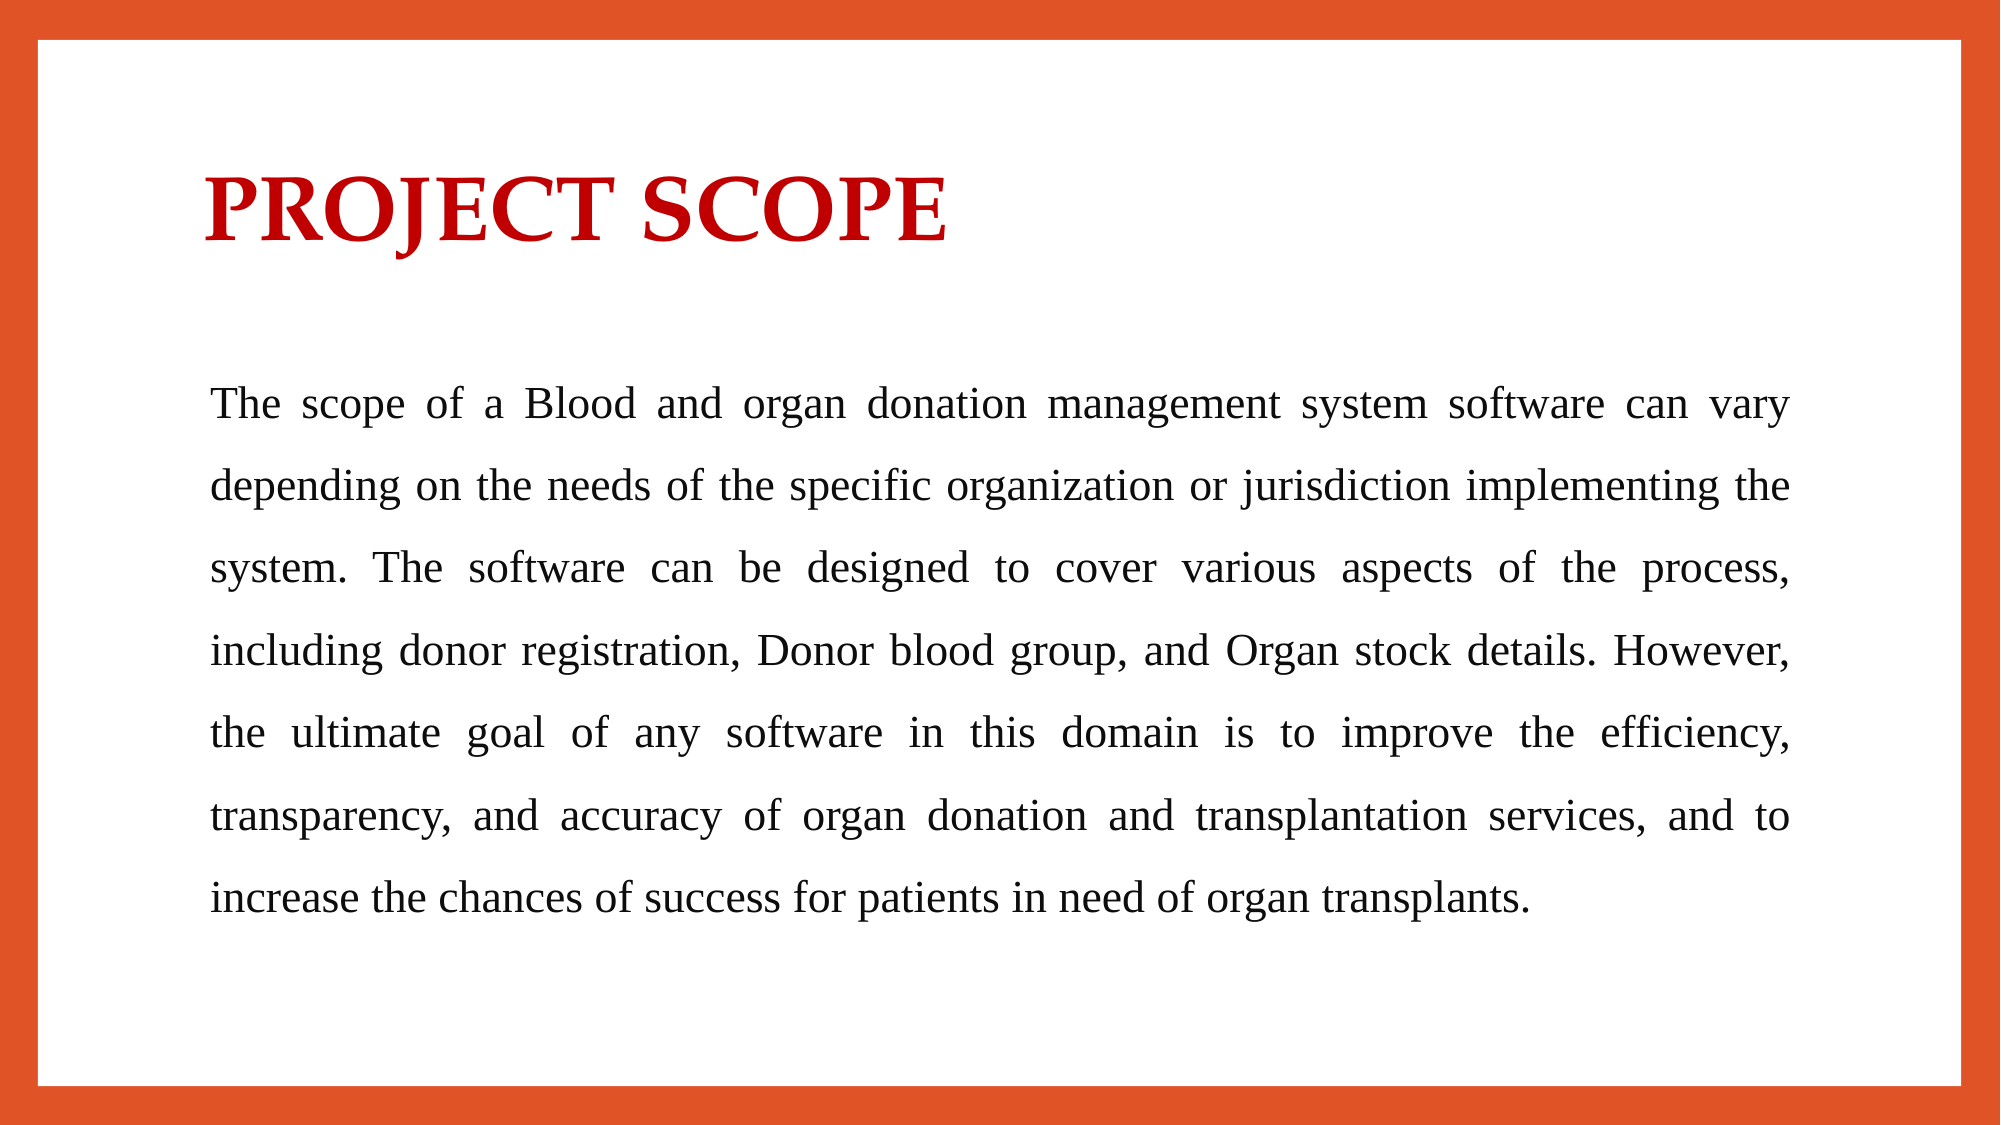

# PROJECT SCOPE
The scope of a Blood and organ donation management system software can vary depending on the needs of the specific organization or jurisdiction implementing the system. The software can be designed to cover various aspects of the process, including donor registration, Donor blood group, and Organ stock details. However, the ultimate goal of any software in this domain is to improve the efficiency, transparency, and accuracy of organ donation and transplantation services, and to increase the chances of success for patients in need of organ transplants.